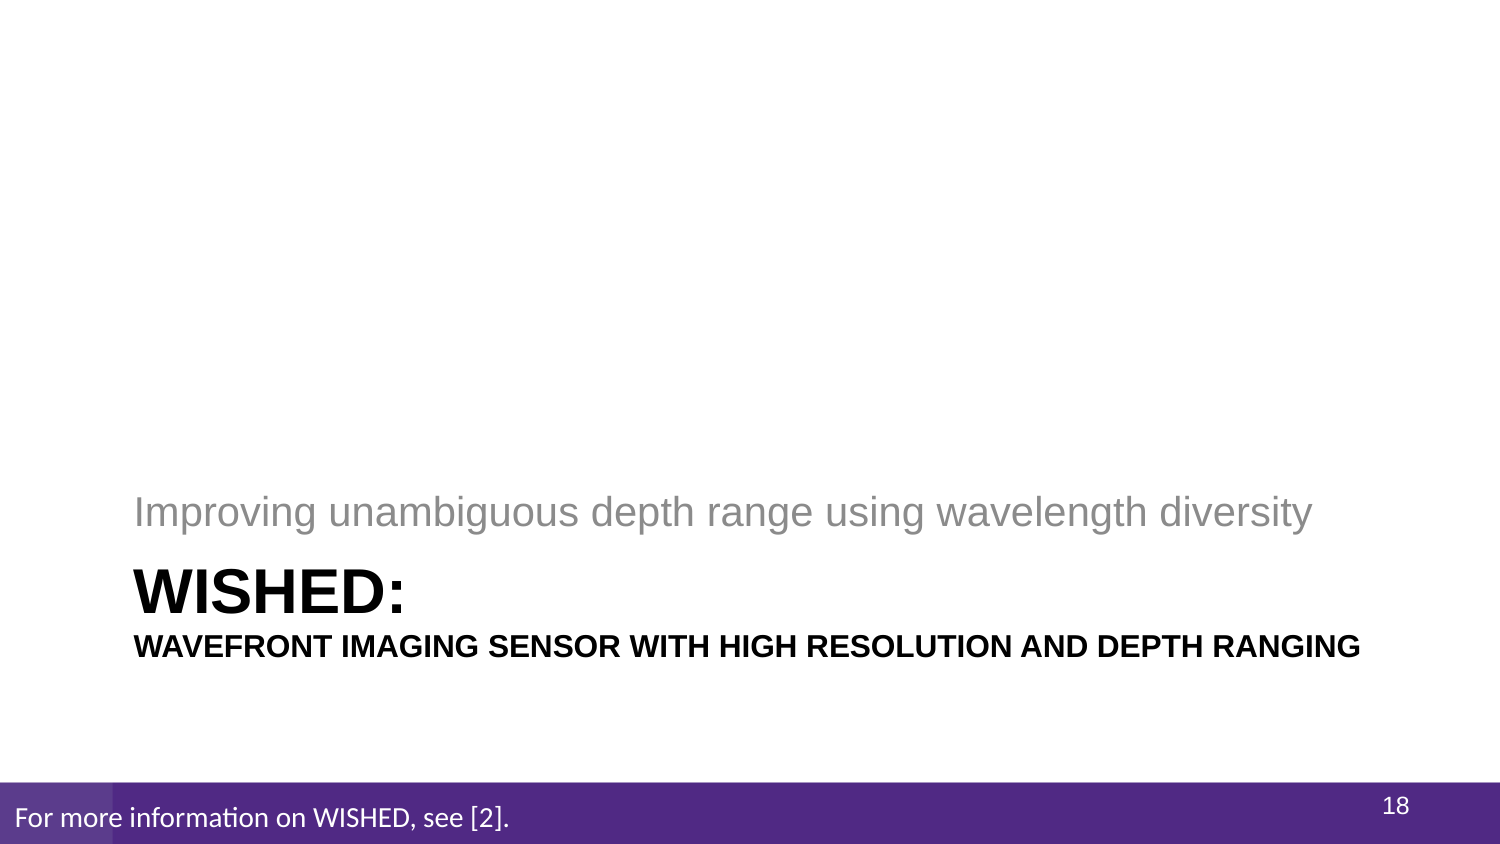

Improving unambiguous depth range using wavelength diversity
# WISHED: Wavefront Imaging Sensor with High Resolution AND DEPTH RANGING
18
For more information on WISHED, see [2].